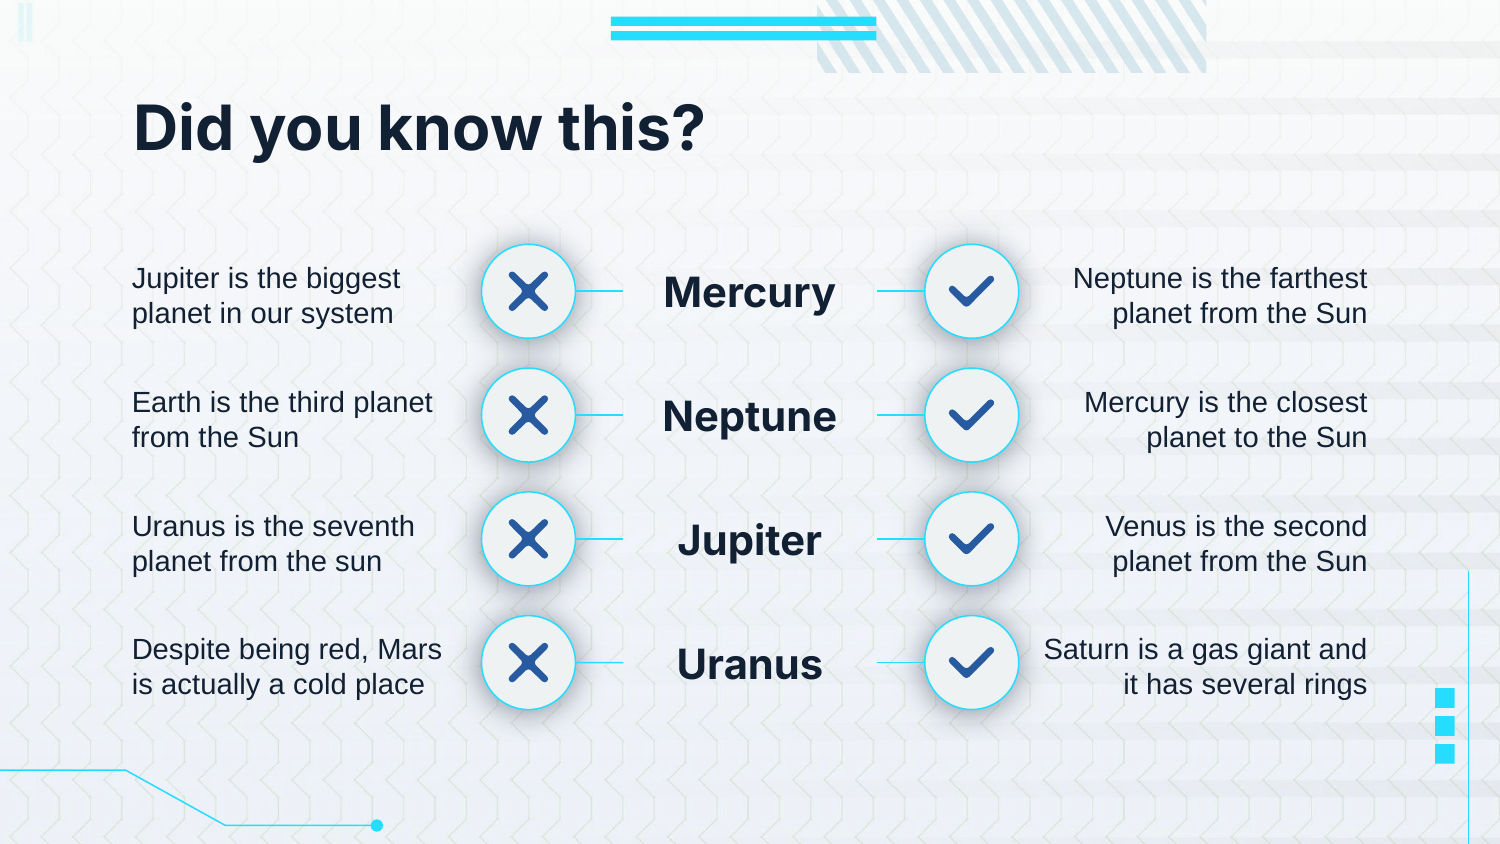

# Did you know this?
Neptune is the farthest planet from the Sun
Jupiter is the biggest planet in our system
Mercury

Mercury is the closest planet to the Sun

Neptune
Earth is the third planet from the Sun

Venus is the second planet from the Sun

Jupiter
Uranus is the seventh planet from the sun

Saturn is a gas giant and it has several rings
Uranus
Despite being red, Mars is actually a cold place